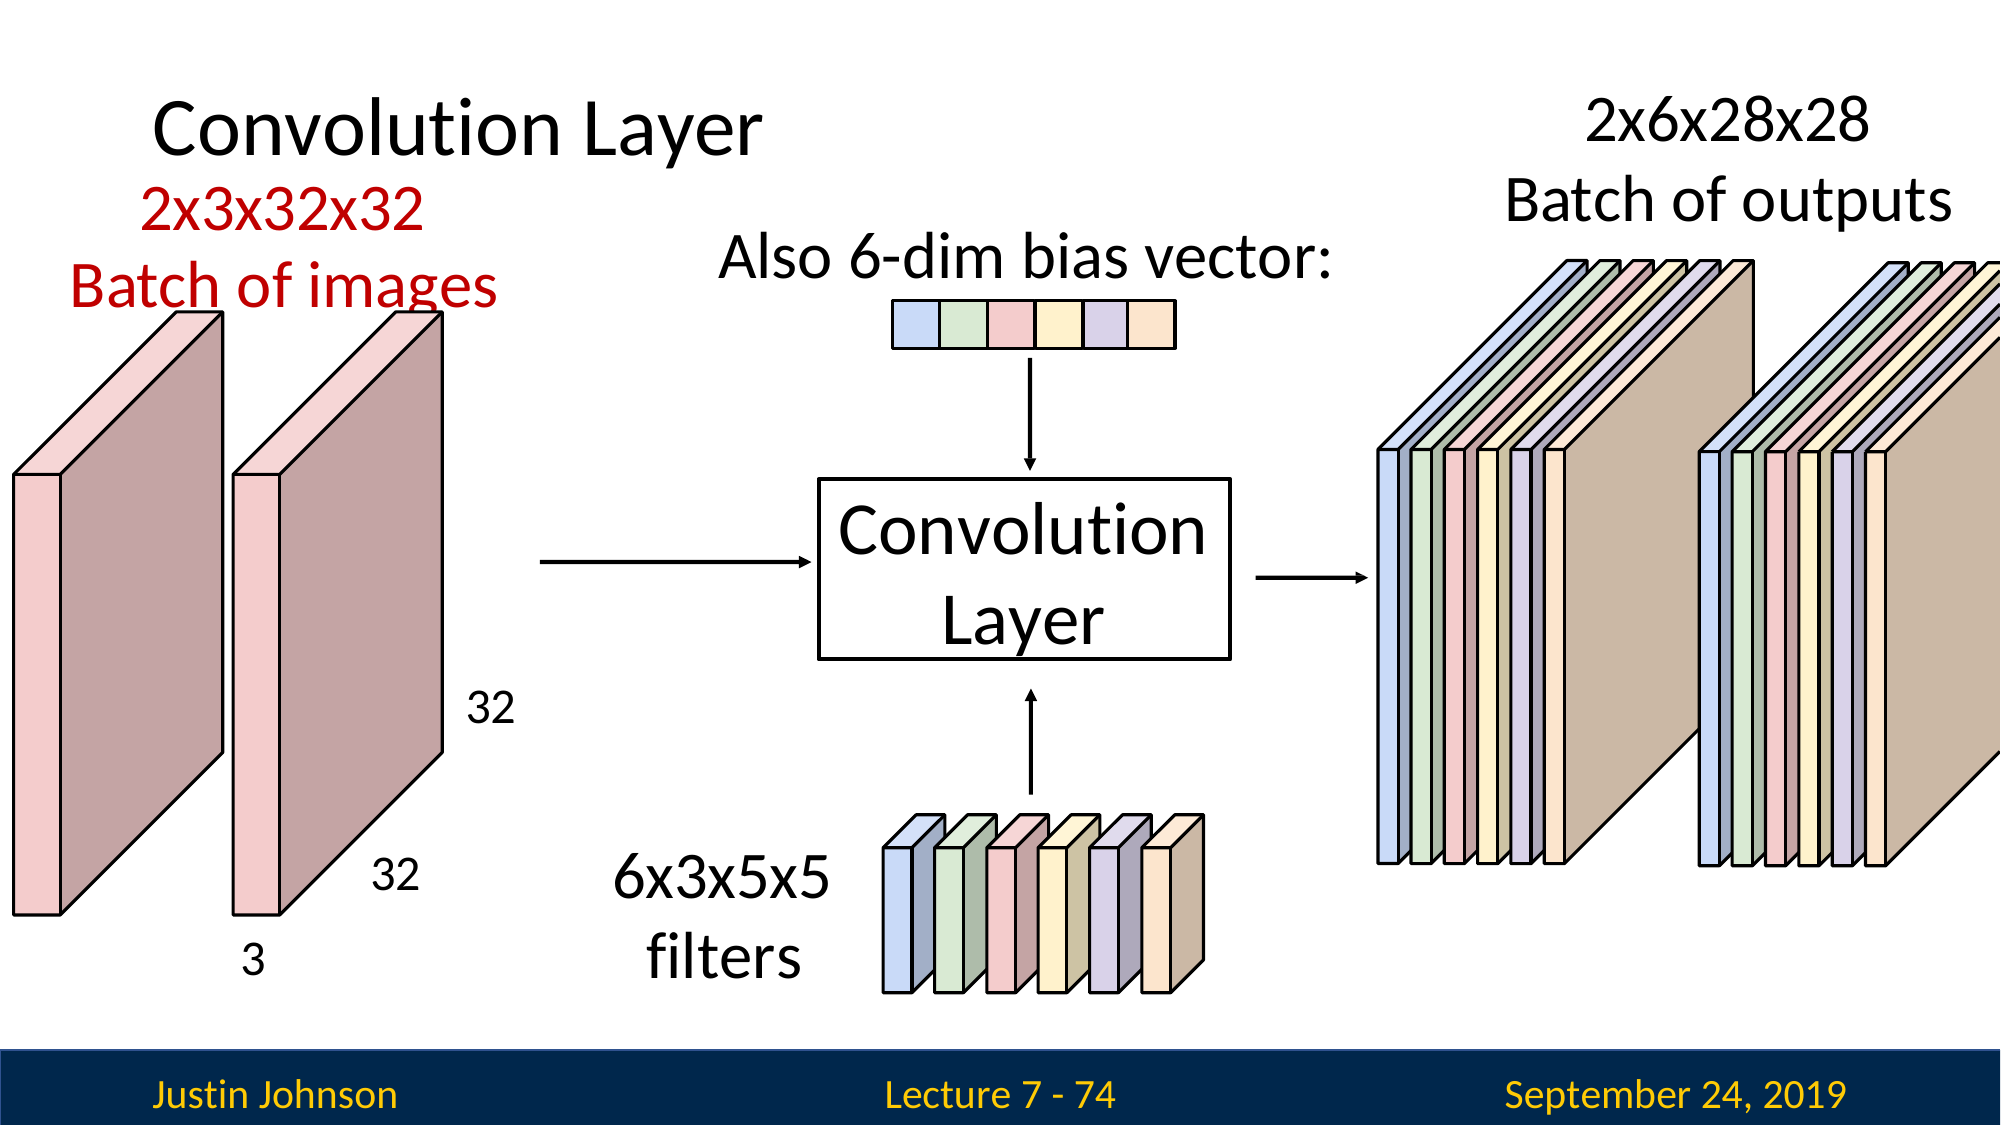

# Convolution Layer
2x6x28x28 Batch of outputs
2x3x32x32
Also 6-dim bias vector:
Batch of images

Convolution Layer

32

6x3x5x5 filters
32

3
Justin Johnson
September 24, 2019
Lecture 7 - 74